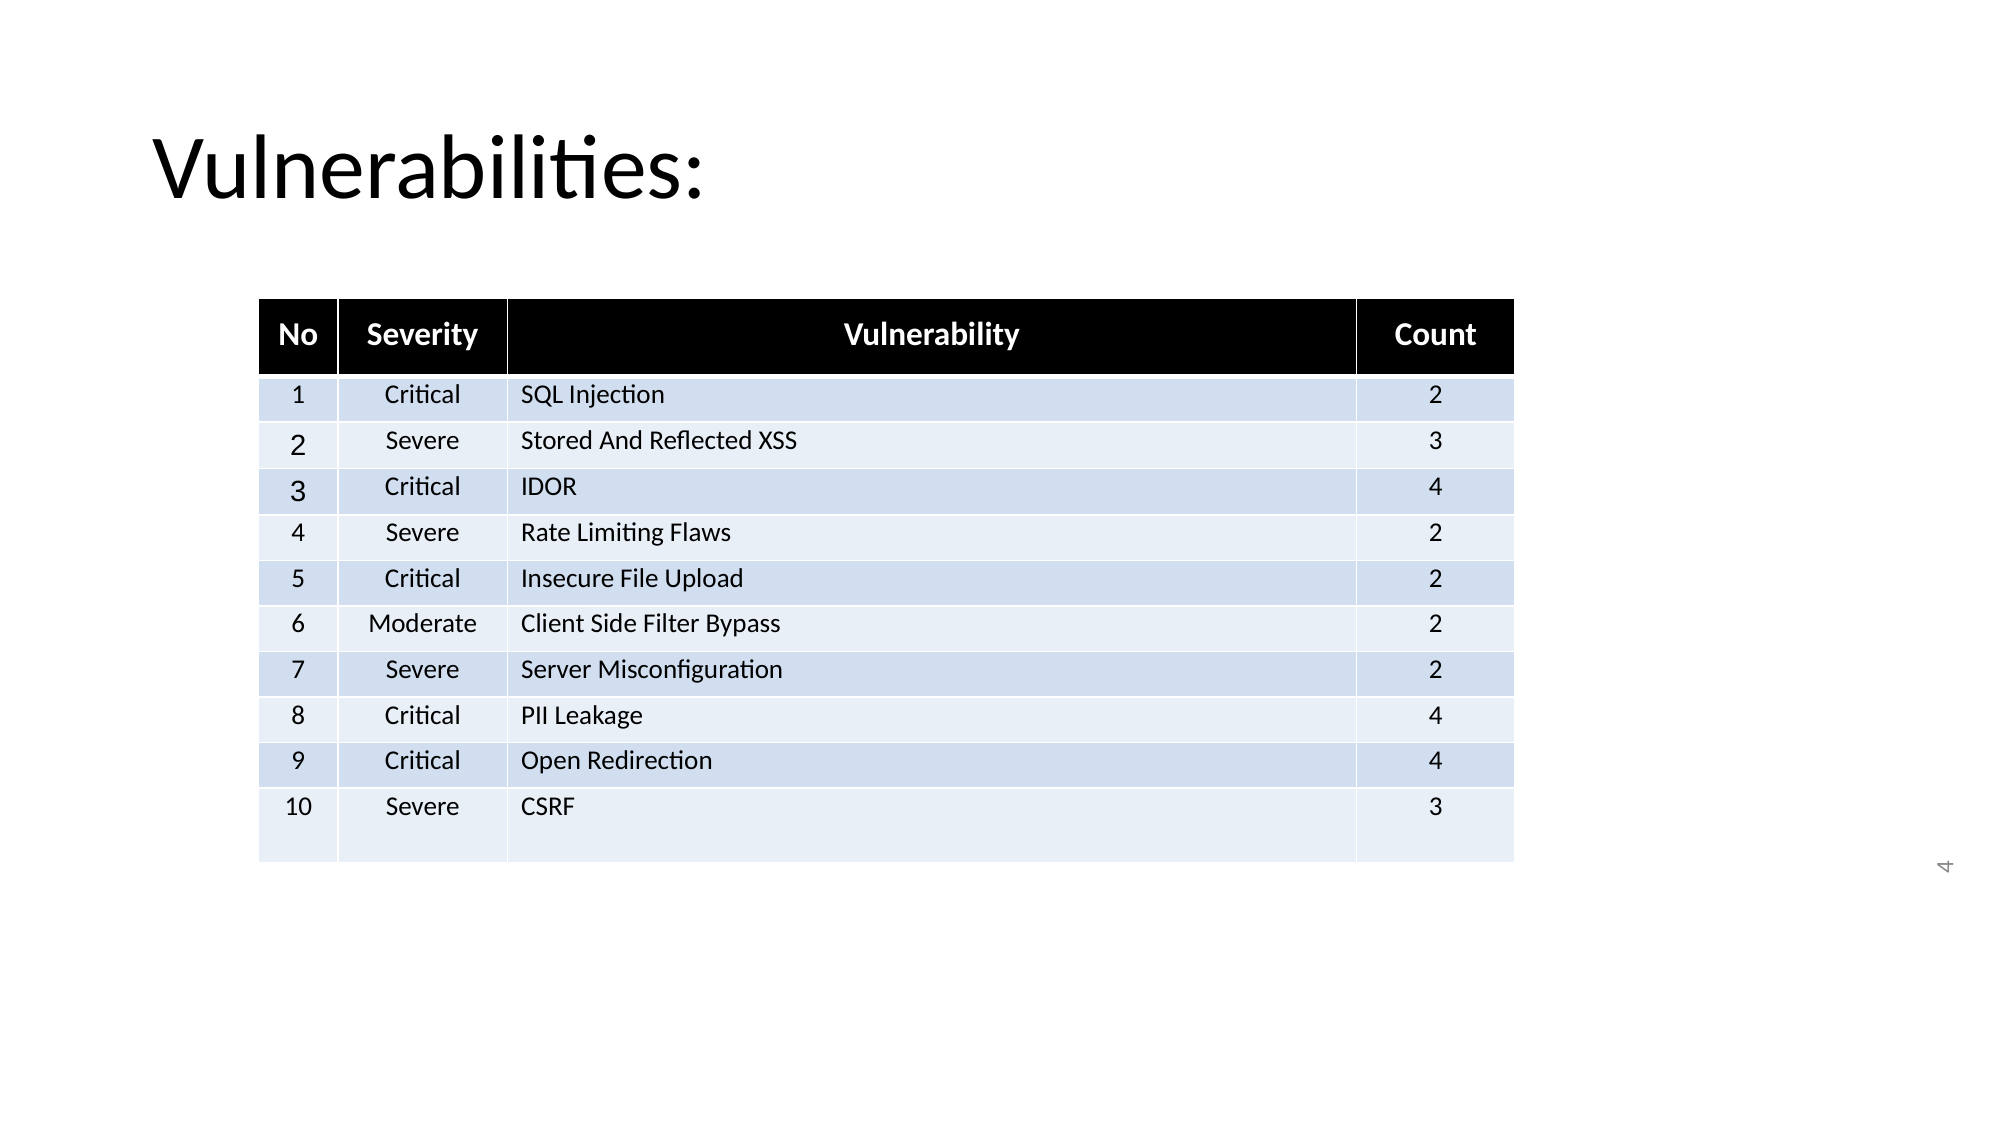

# Vulnerabilities:
| No | Severity | Vulnerability | Count |
| --- | --- | --- | --- |
| 1 | Critical | SQL Injection | 2 |
| 2 | Severe | Stored And Reflected XSS | 3 |
| 3 | Critical | IDOR | 4 |
| 4 | Severe | Rate Limiting Flaws | 2 |
| 5 | Critical | Insecure File Upload | 2 |
| 6 | Moderate | Client Side Filter Bypass | 2 |
| 7 | Severe | Server Misconfiguration | 2 |
| 8 | Critical | PII Leakage | 4 |
| 9 | Critical | Open Redirection | 4 |
| 10 | Severe | CSRF | 3 |
4